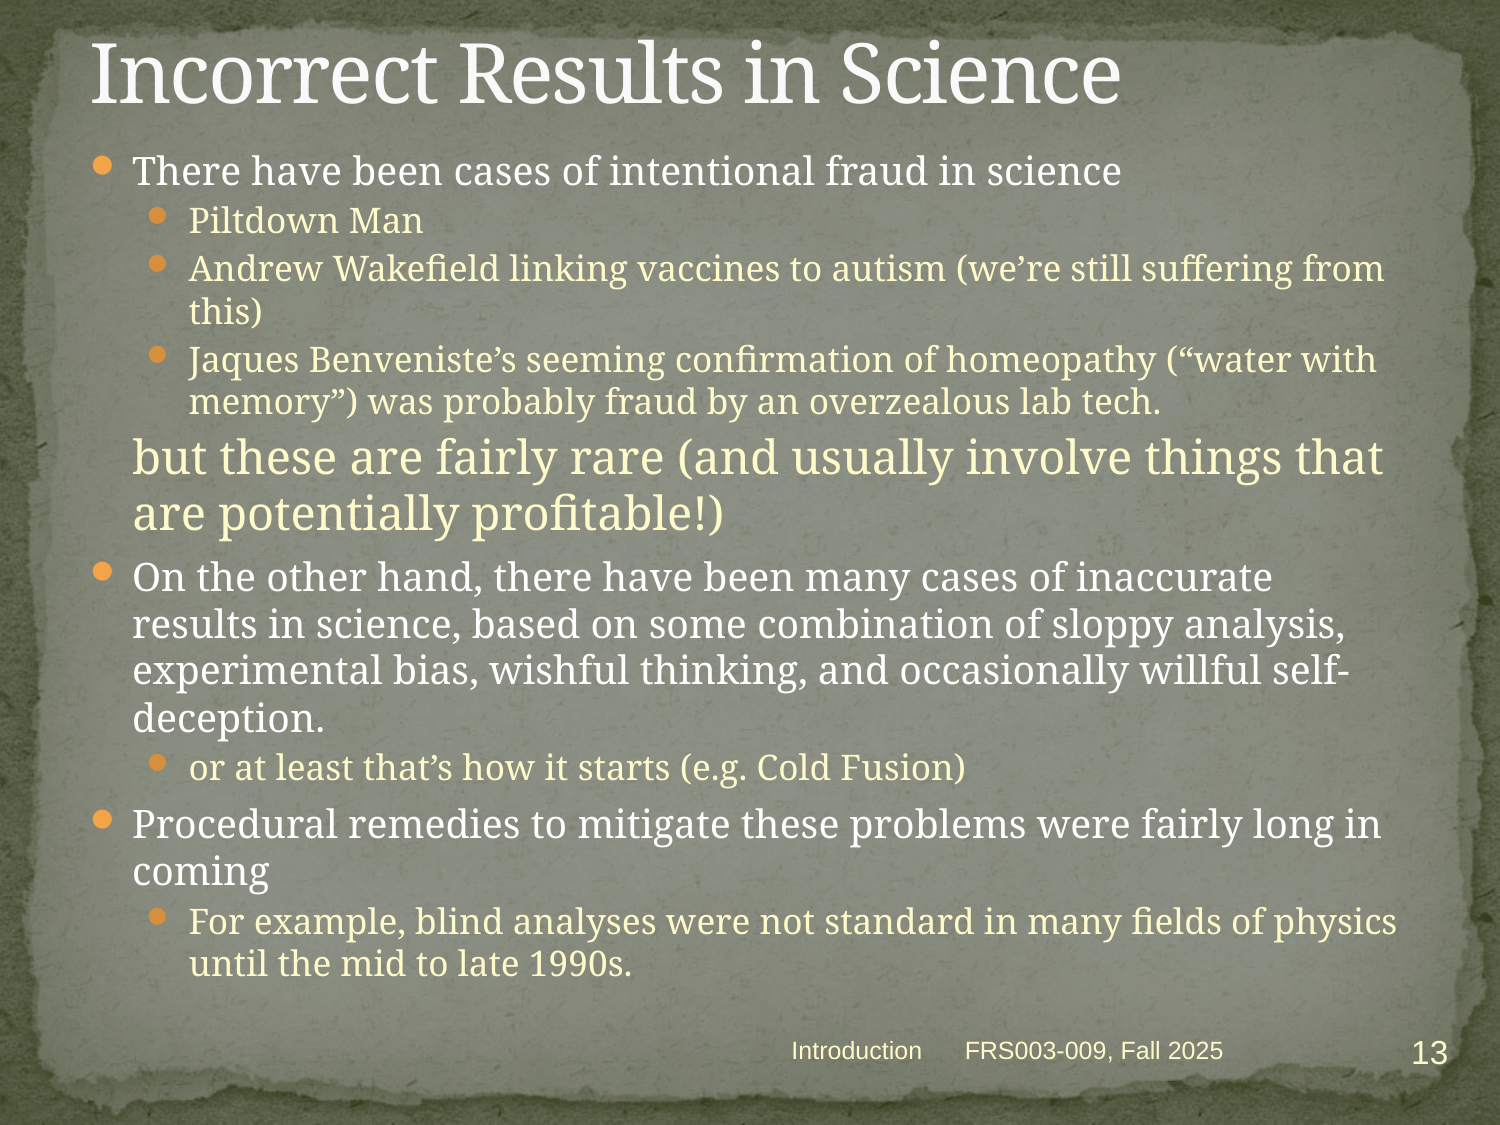

# Incorrect Results in Science
There have been cases of intentional fraud in science
Piltdown Man
Andrew Wakefield linking vaccines to autism (we’re still suffering from this)
Jaques Benveniste’s seeming confirmation of homeopathy (“water with memory”) was probably fraud by an overzealous lab tech.
but these are fairly rare (and usually involve things that are potentially profitable!)
On the other hand, there have been many cases of inaccurate results in science, based on some combination of sloppy analysis, experimental bias, wishful thinking, and occasionally willful self-deception.
or at least that’s how it starts (e.g. Cold Fusion)
Procedural remedies to mitigate these problems were fairly long in coming
For example, blind analyses were not standard in many fields of physics until the mid to late 1990s.
13
Introduction
FRS003-009, Fall 2025